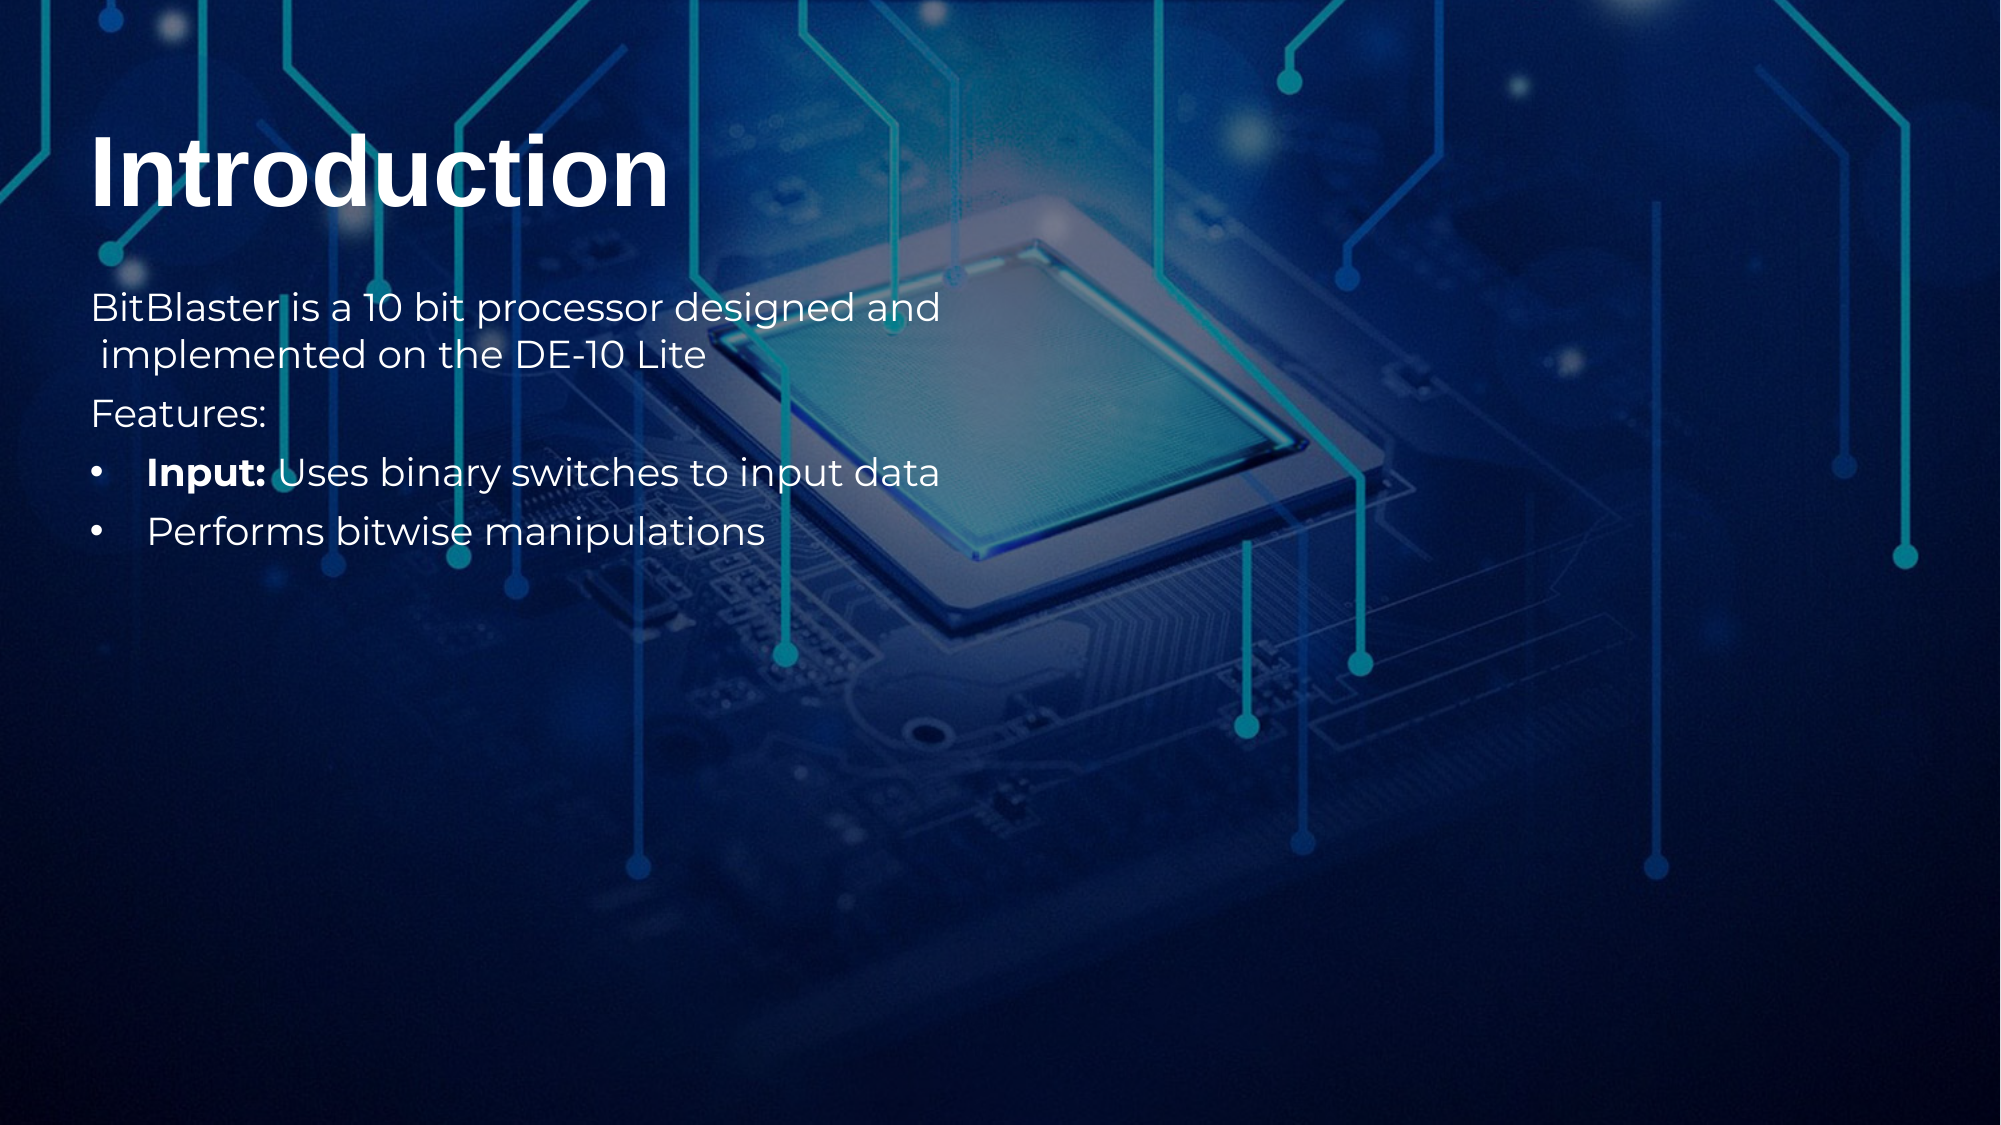

Introduction
BitBlaster is a 10 bit processor designed and  implemented on the DE-10 Lite
Features:
Input: Uses binary switches to input data
Performs bitwise manipulations